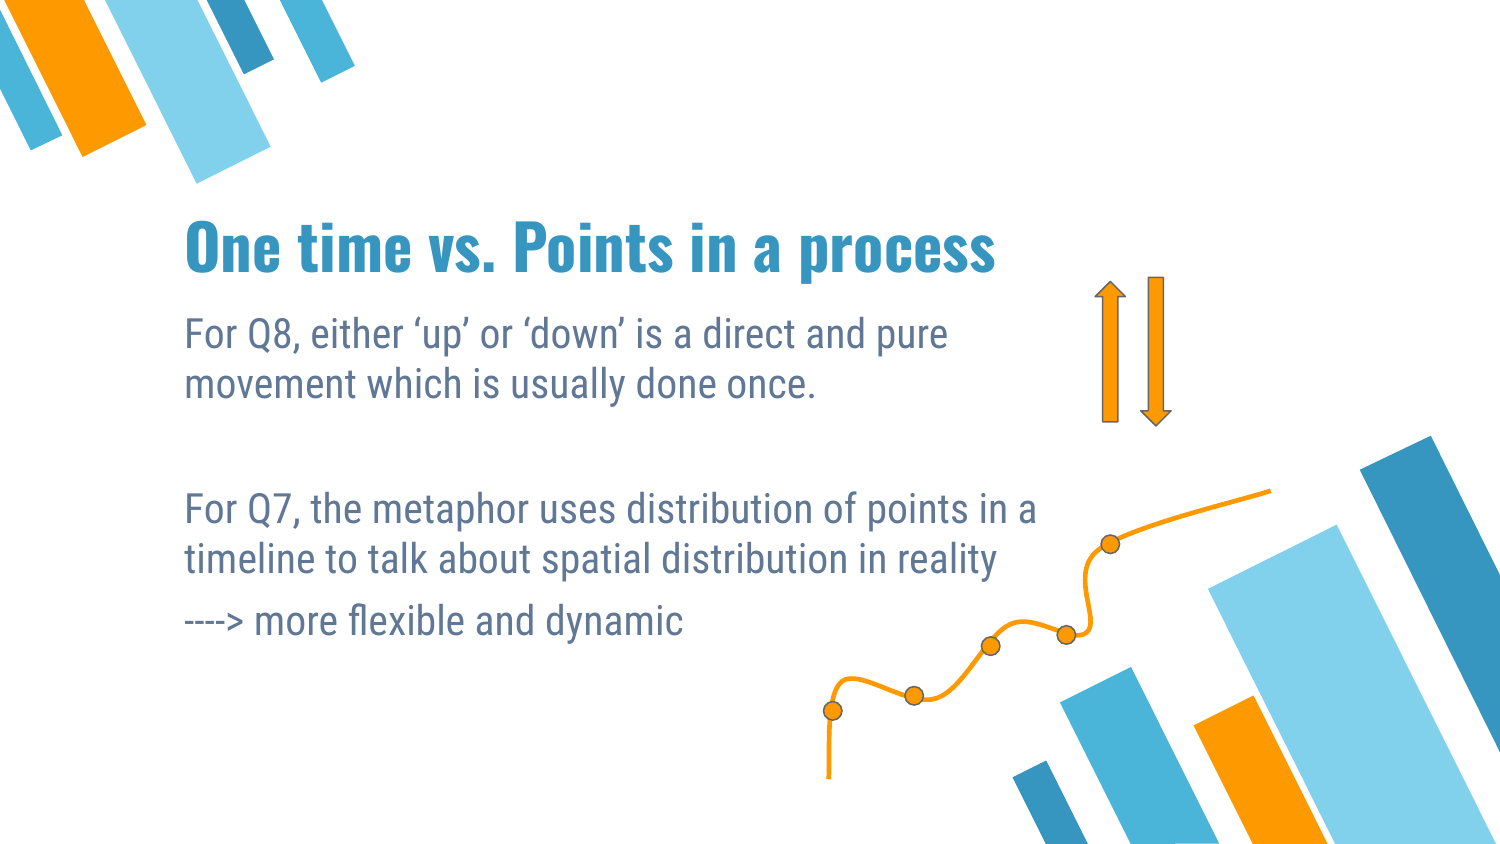

# One time vs. Points in a process

For Q8, either ‘up’ or ‘down’ is a direct and pure movement which is usually done once.

For Q7, the metaphor uses distribution of points in a timeline to talk about spatial distribution in reality
----> more flexible and dynamic